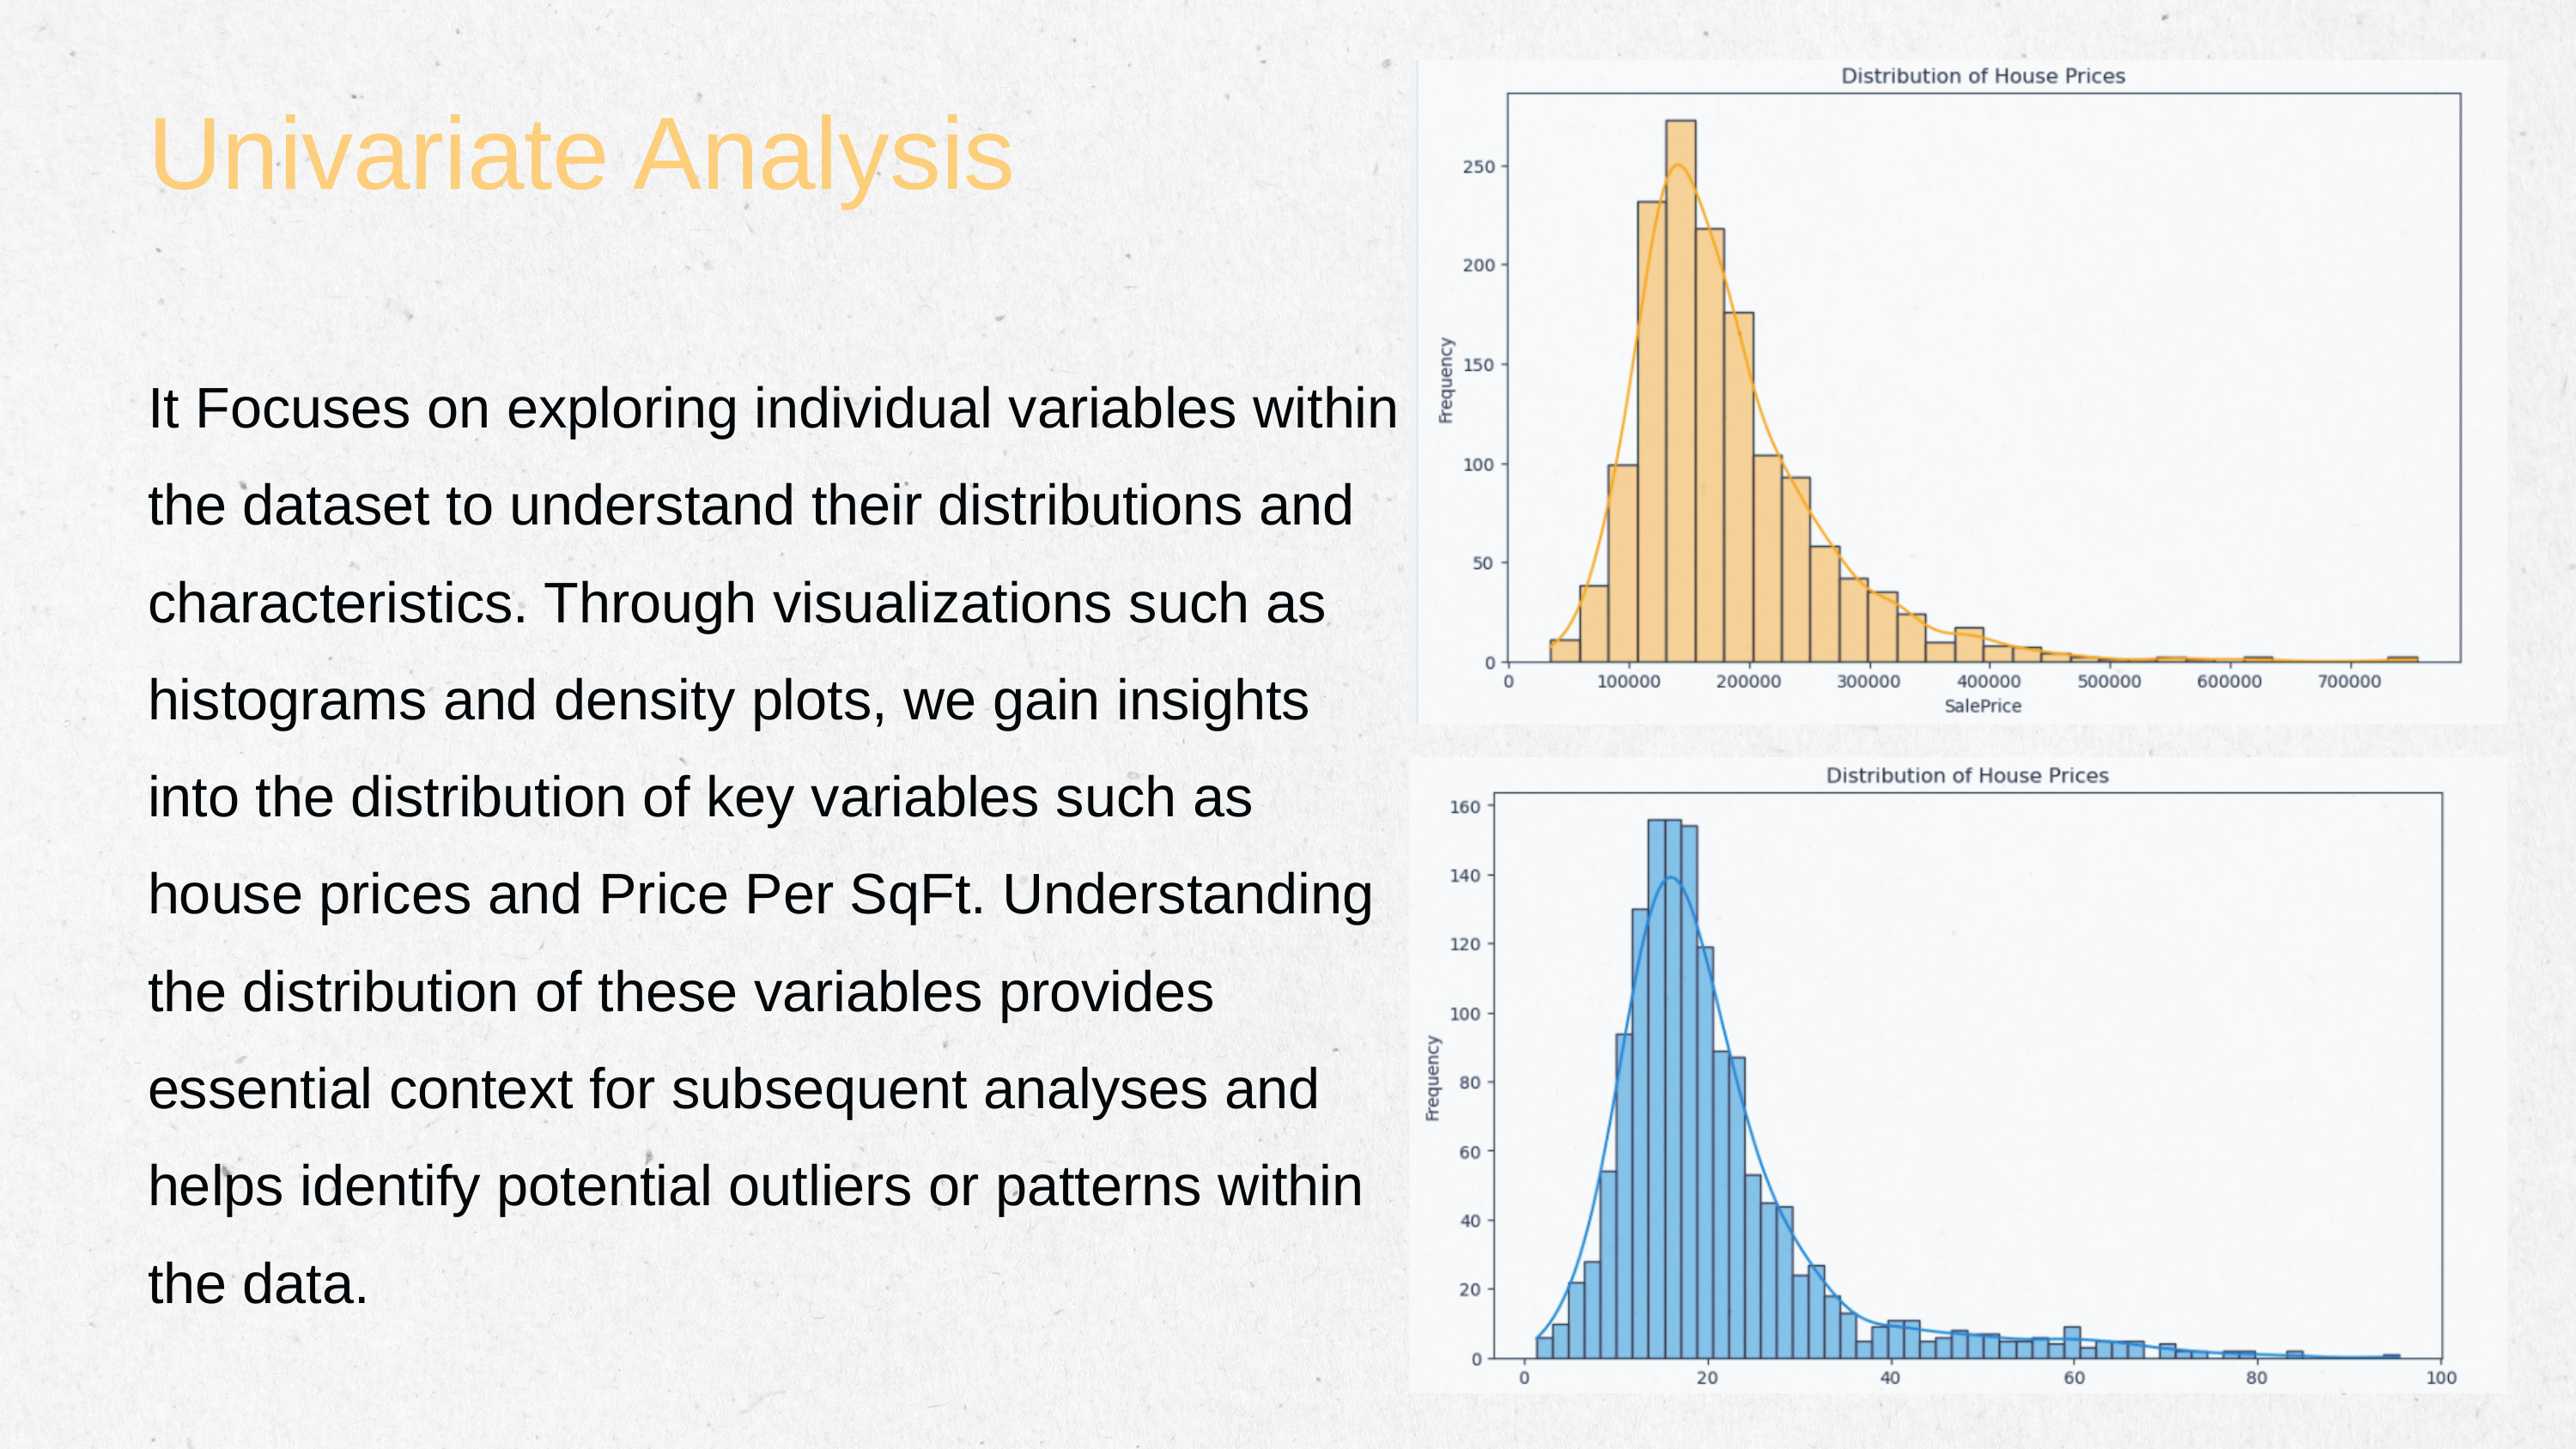

Univariate Analysis
It Focuses on exploring individual variables within the dataset to understand their distributions and characteristics. Through visualizations such as histograms and density plots, we gain insights into the distribution of key variables such as house prices and Price Per SqFt. Understanding the distribution of these variables provides essential context for subsequent analyses and helps identify potential outliers or patterns within the data.